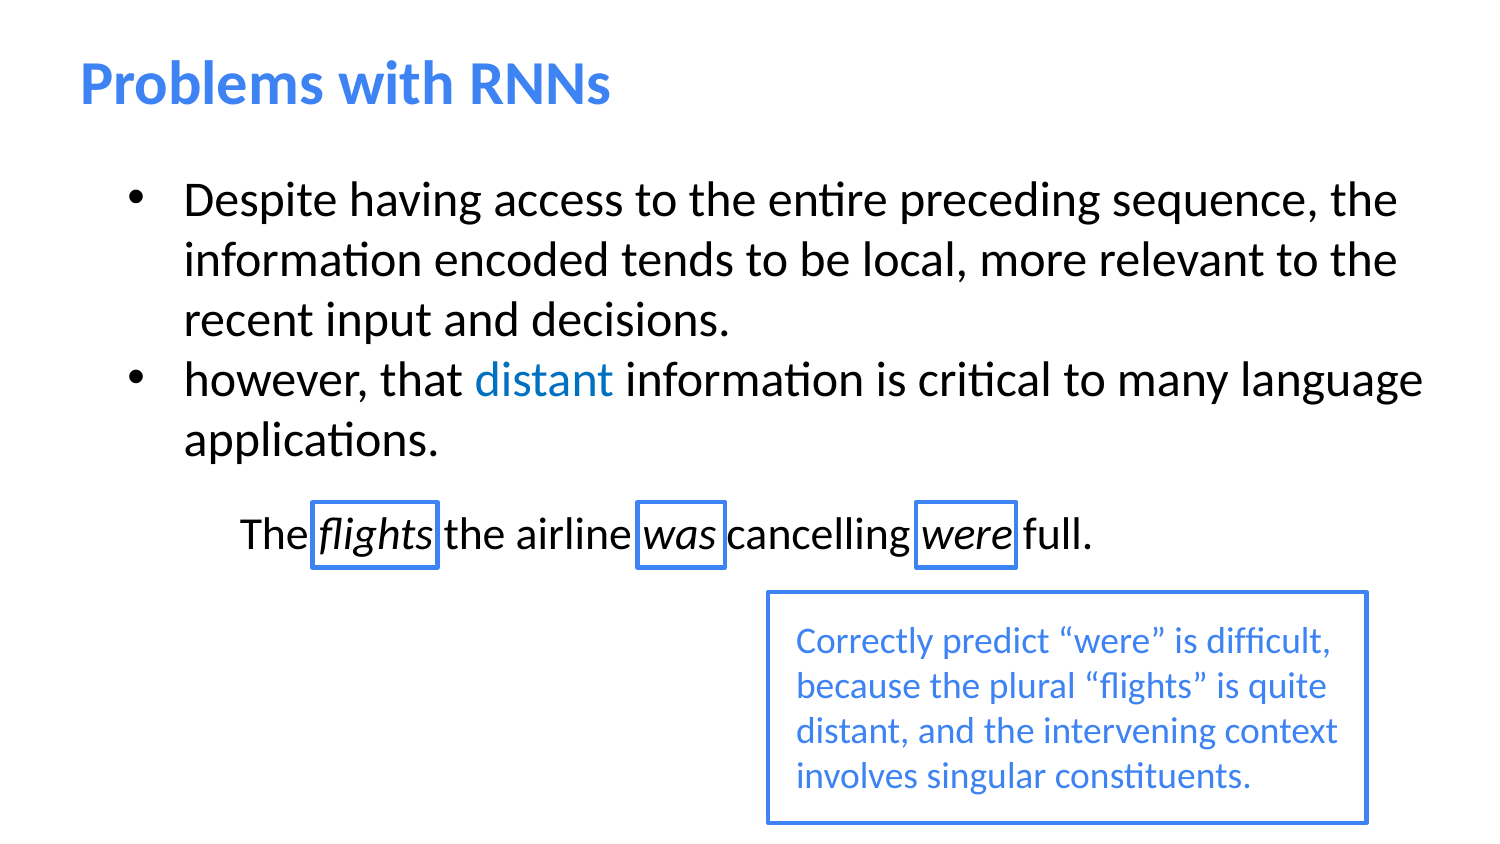

Problems with RNNs
Despite having access to the entire preceding sequence, the information encoded tends to be local, more relevant to the recent input and decisions.
however, that distant information is critical to many language applications.
The ﬂights the airline was cancelling were full.

Correctly predict “were” is difﬁcult, because the plural “ﬂights” is quite distant, and the intervening context involves singular constituents.